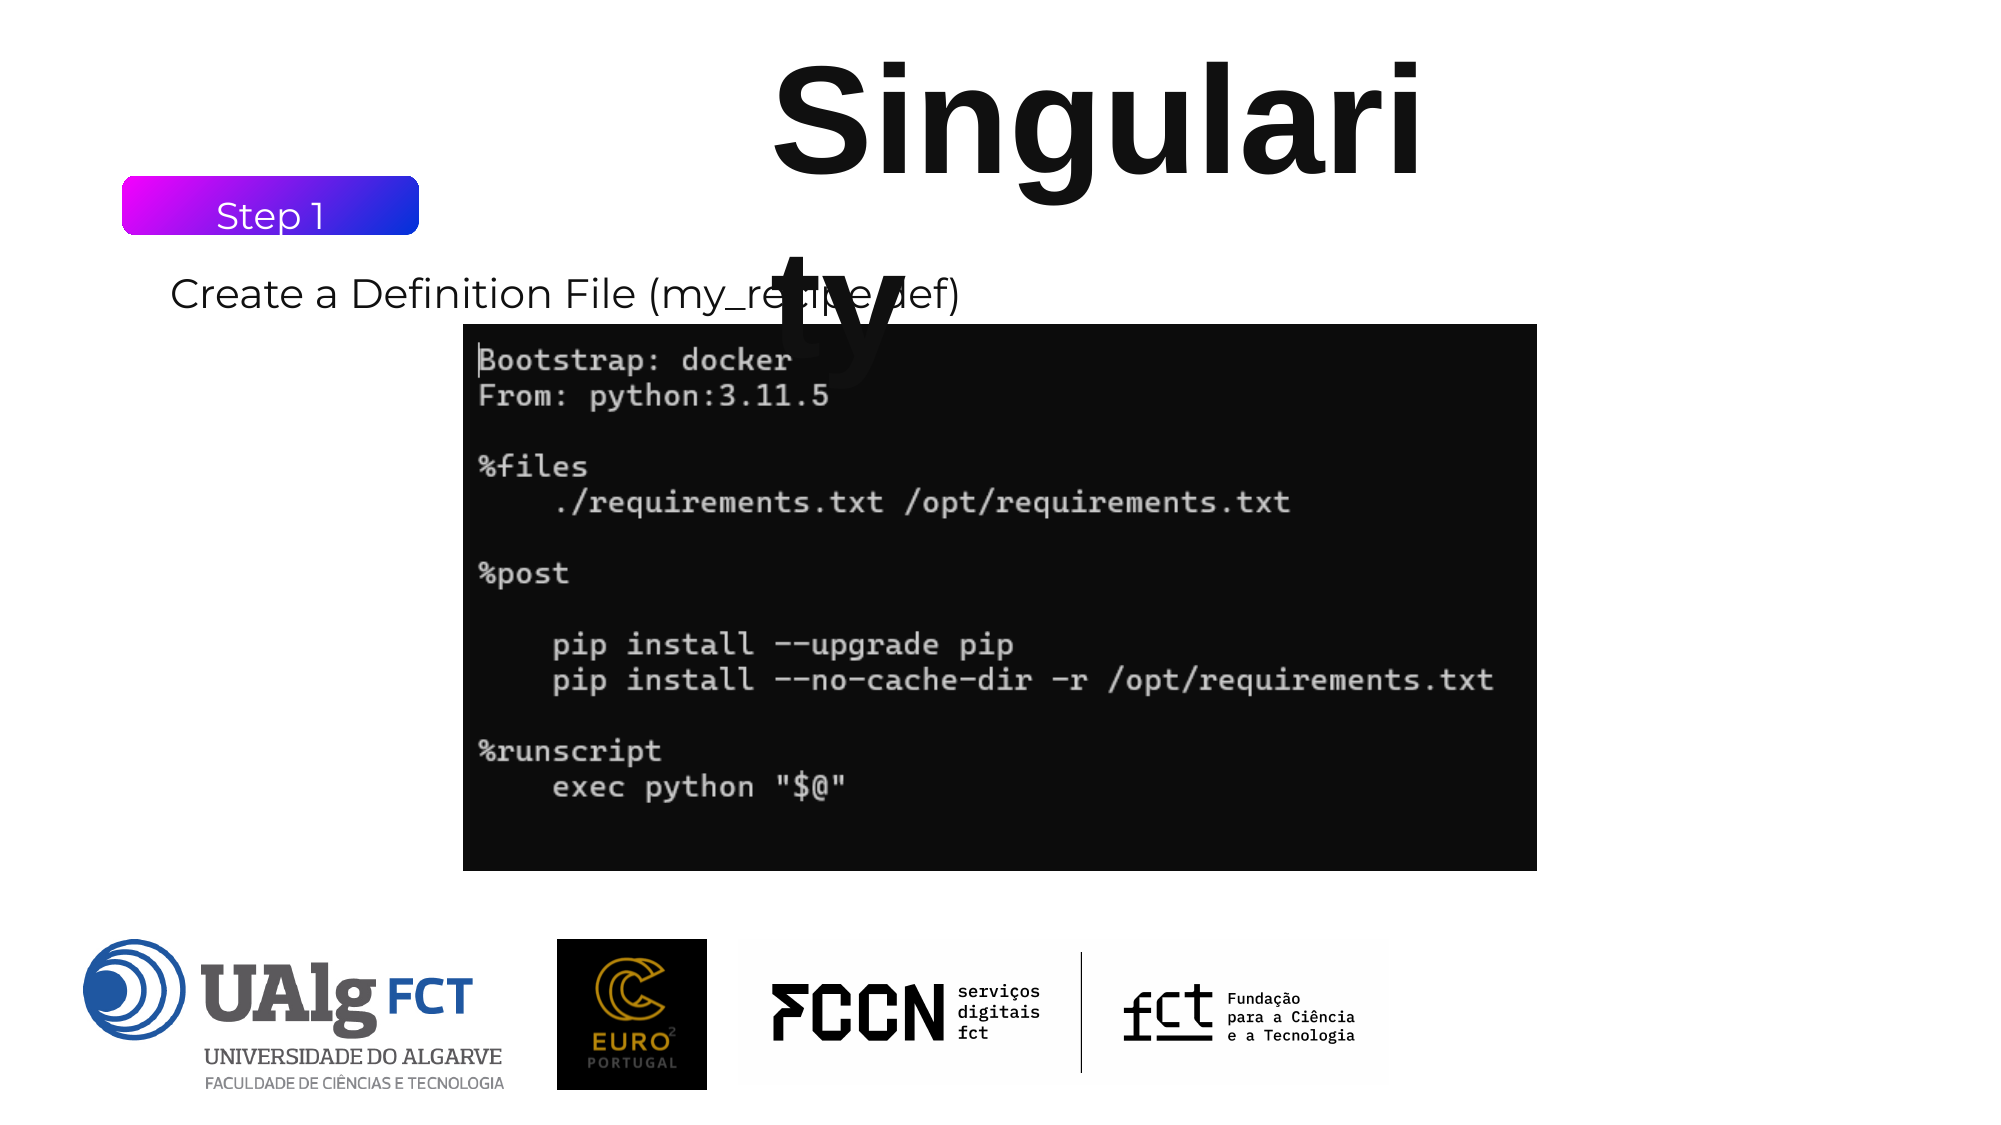

Singularity

Step 1
Create a Definition File (my_recipe.def)